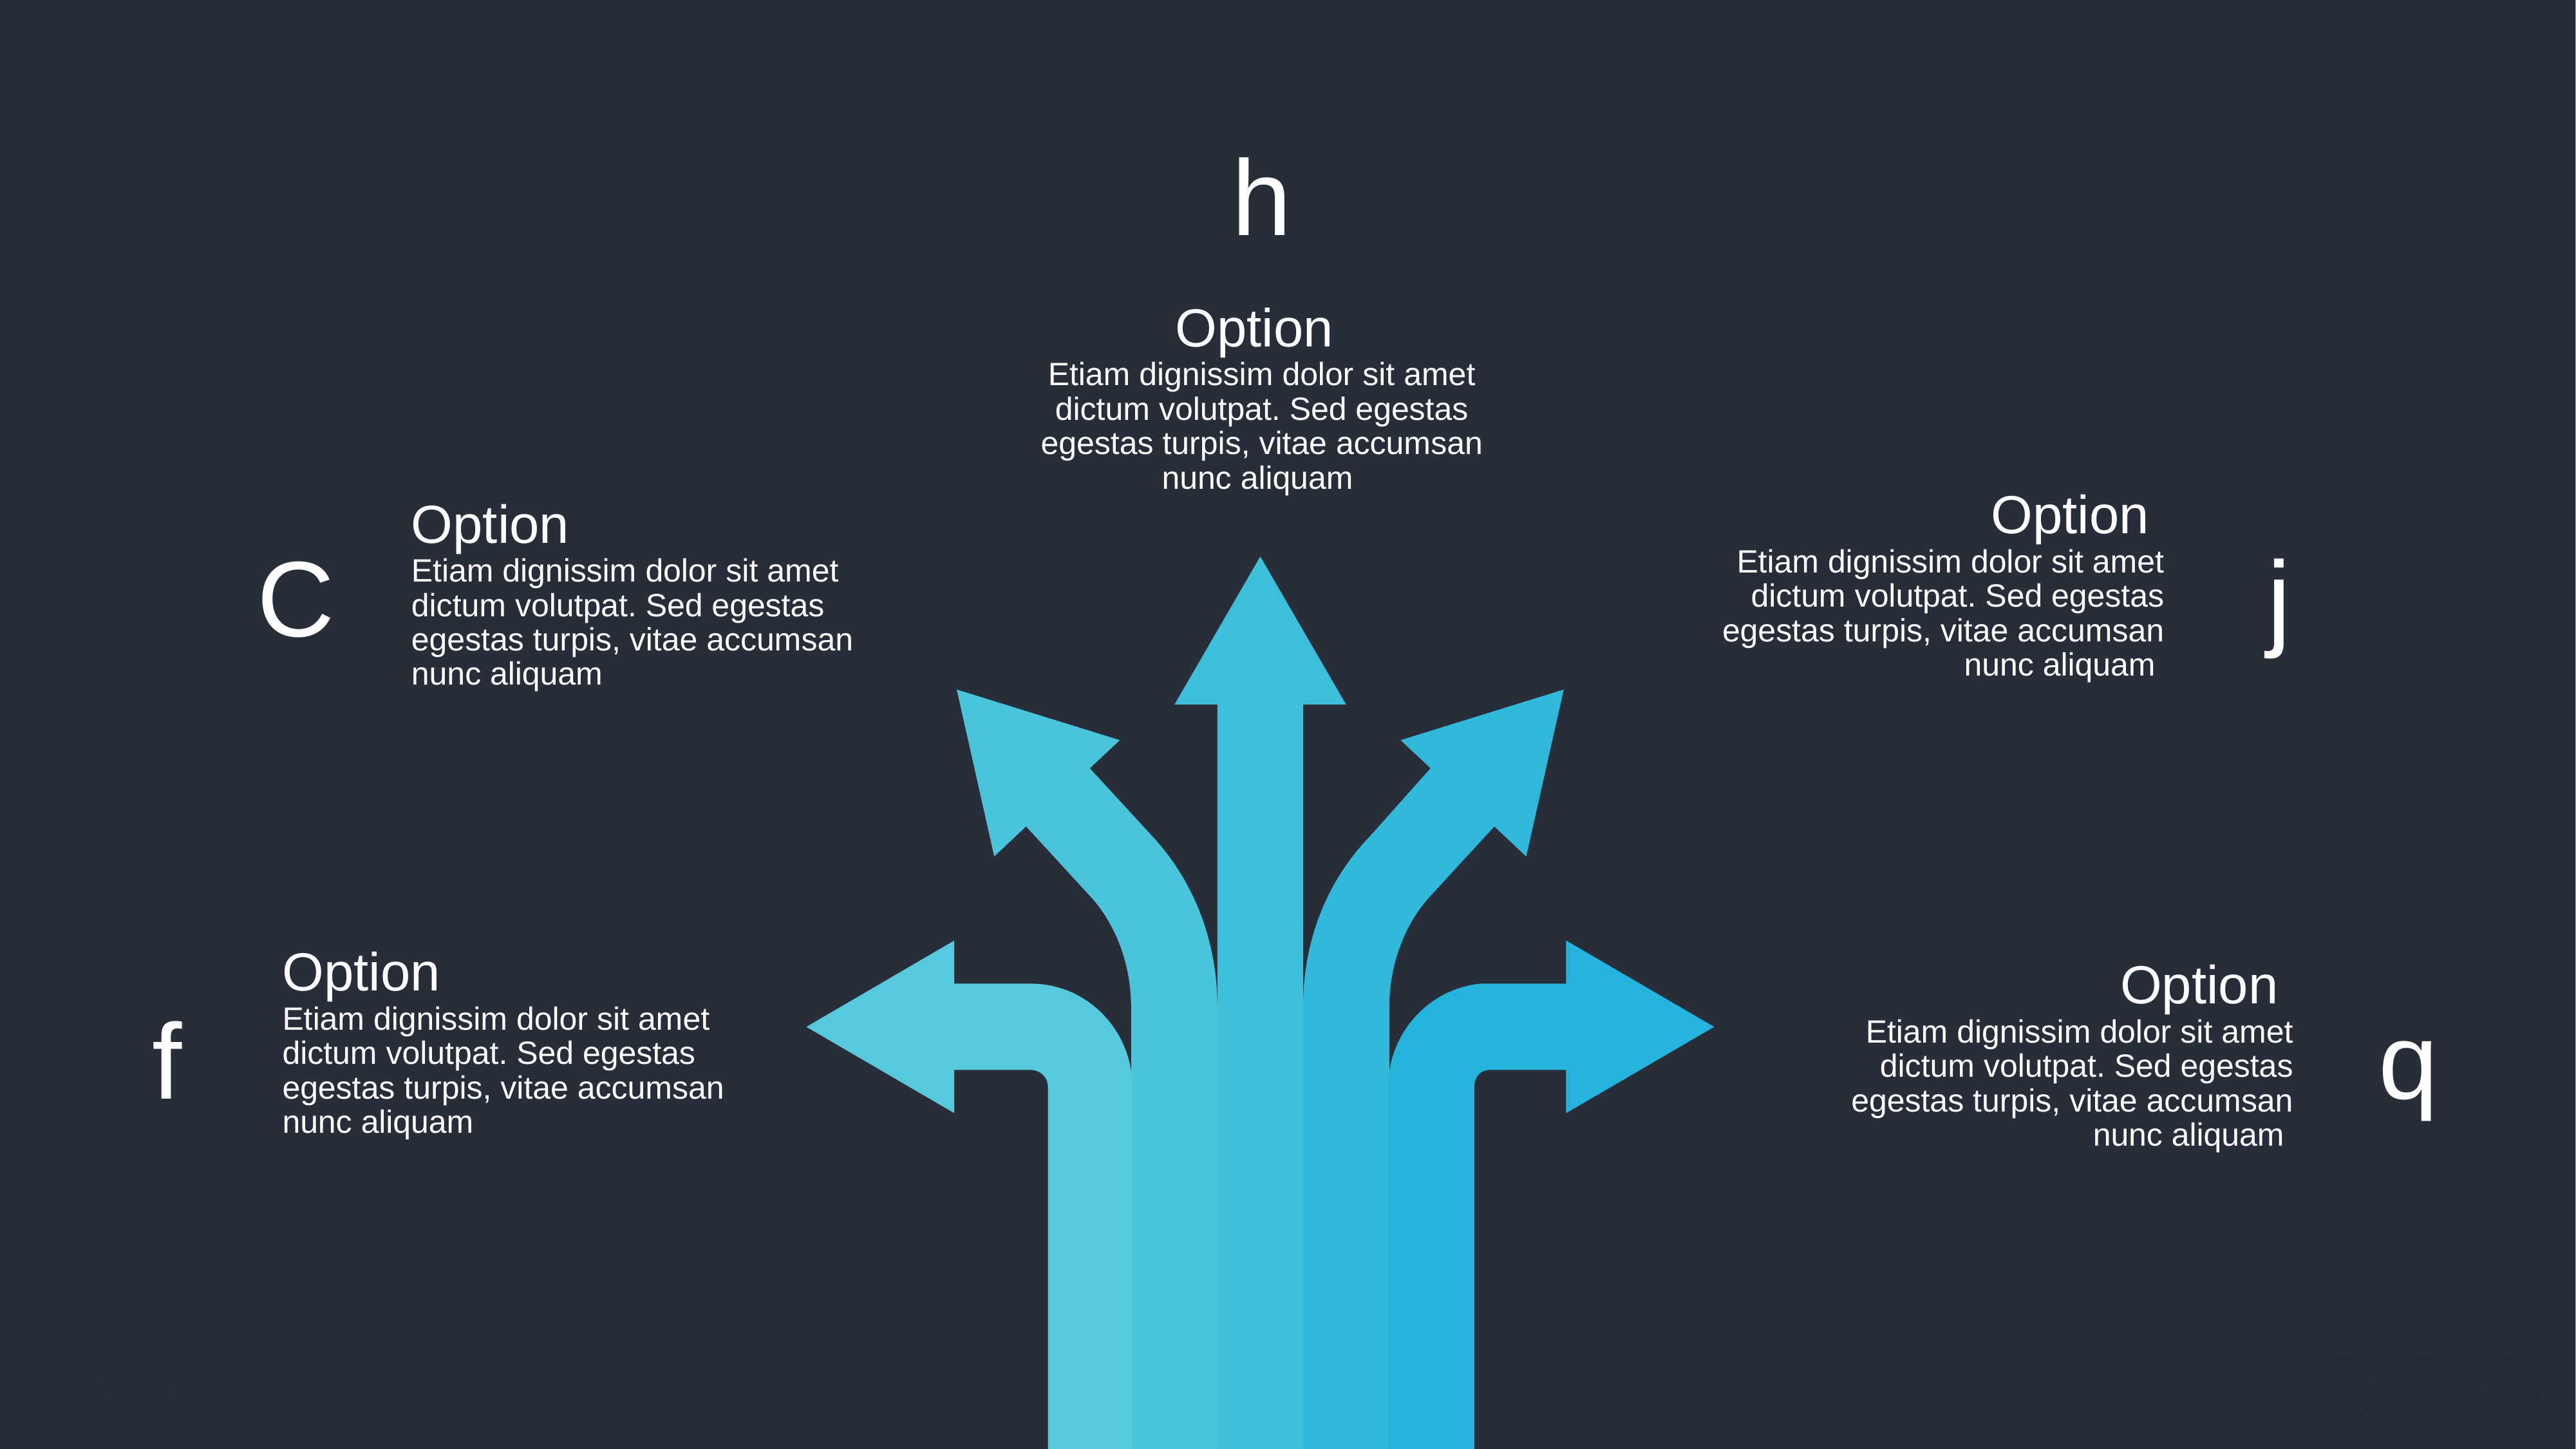

h
Option
Etiam dignissim dolor sit amet dictum volutpat. Sed egestas egestas turpis, vitae accumsan nunc aliquam
Option
Etiam dignissim dolor sit amet dictum volutpat. Sed egestas egestas turpis, vitae accumsan nunc aliquam
j
Option
Etiam dignissim dolor sit amet dictum volutpat. Sed egestas egestas turpis, vitae accumsan nunc aliquam
C

Option
Etiam dignissim dolor sit amet dictum volutpat. Sed egestas egestas turpis, vitae accumsan nunc aliquam
f
Option
Etiam dignissim dolor sit amet dictum volutpat. Sed egestas egestas turpis, vitae accumsan nunc aliquam
q